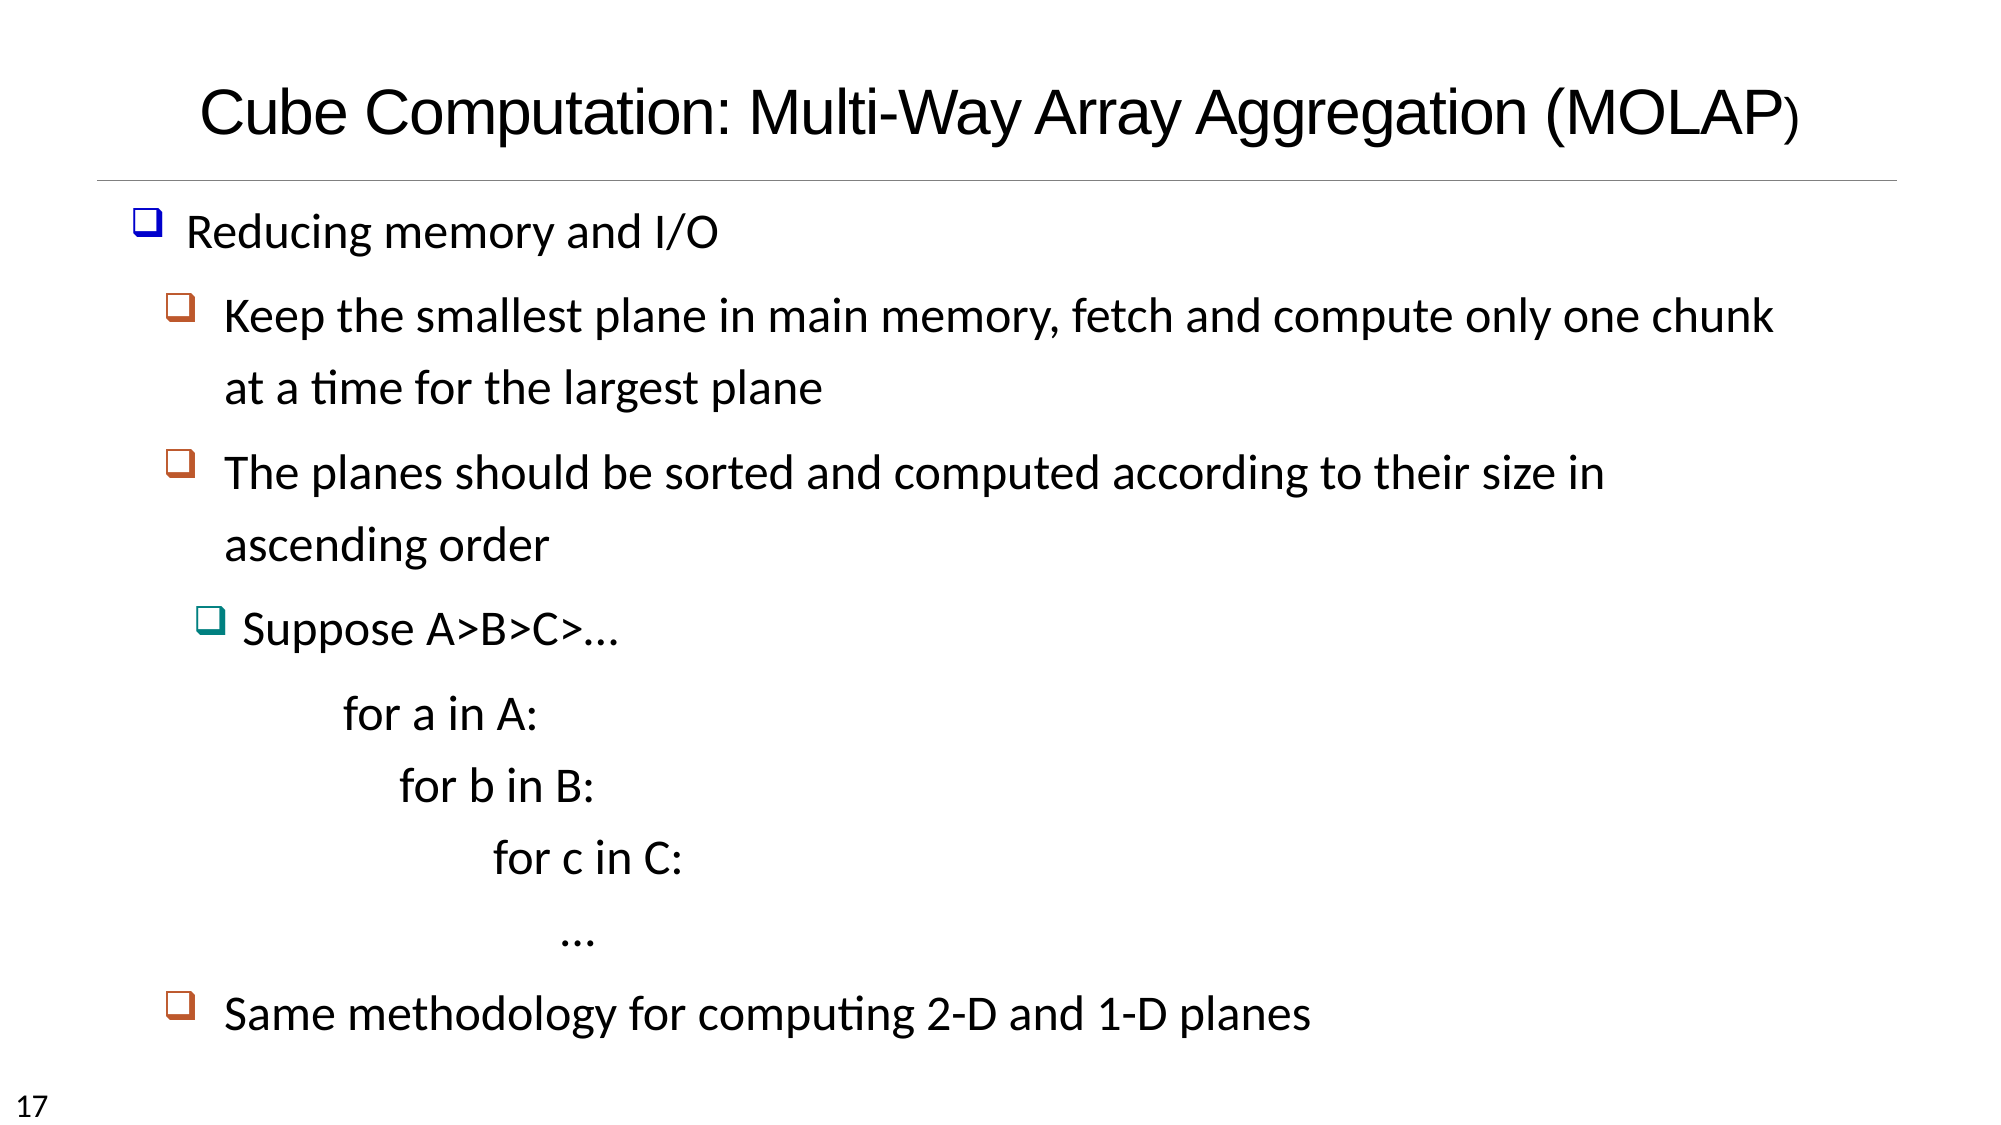

# Cube Computation: Multi-Way Array Aggregation (MOLAP)
Reducing memory and I/O
Keep the smallest plane in main memory, fetch and compute only one chunk at a time for the largest plane
The planes should be sorted and computed according to their size in ascending order
Suppose A>B>C>…
	for a in A:
	     for b in B:
		for c in C:
		      …
Same methodology for computing 2-D and 1-D planes